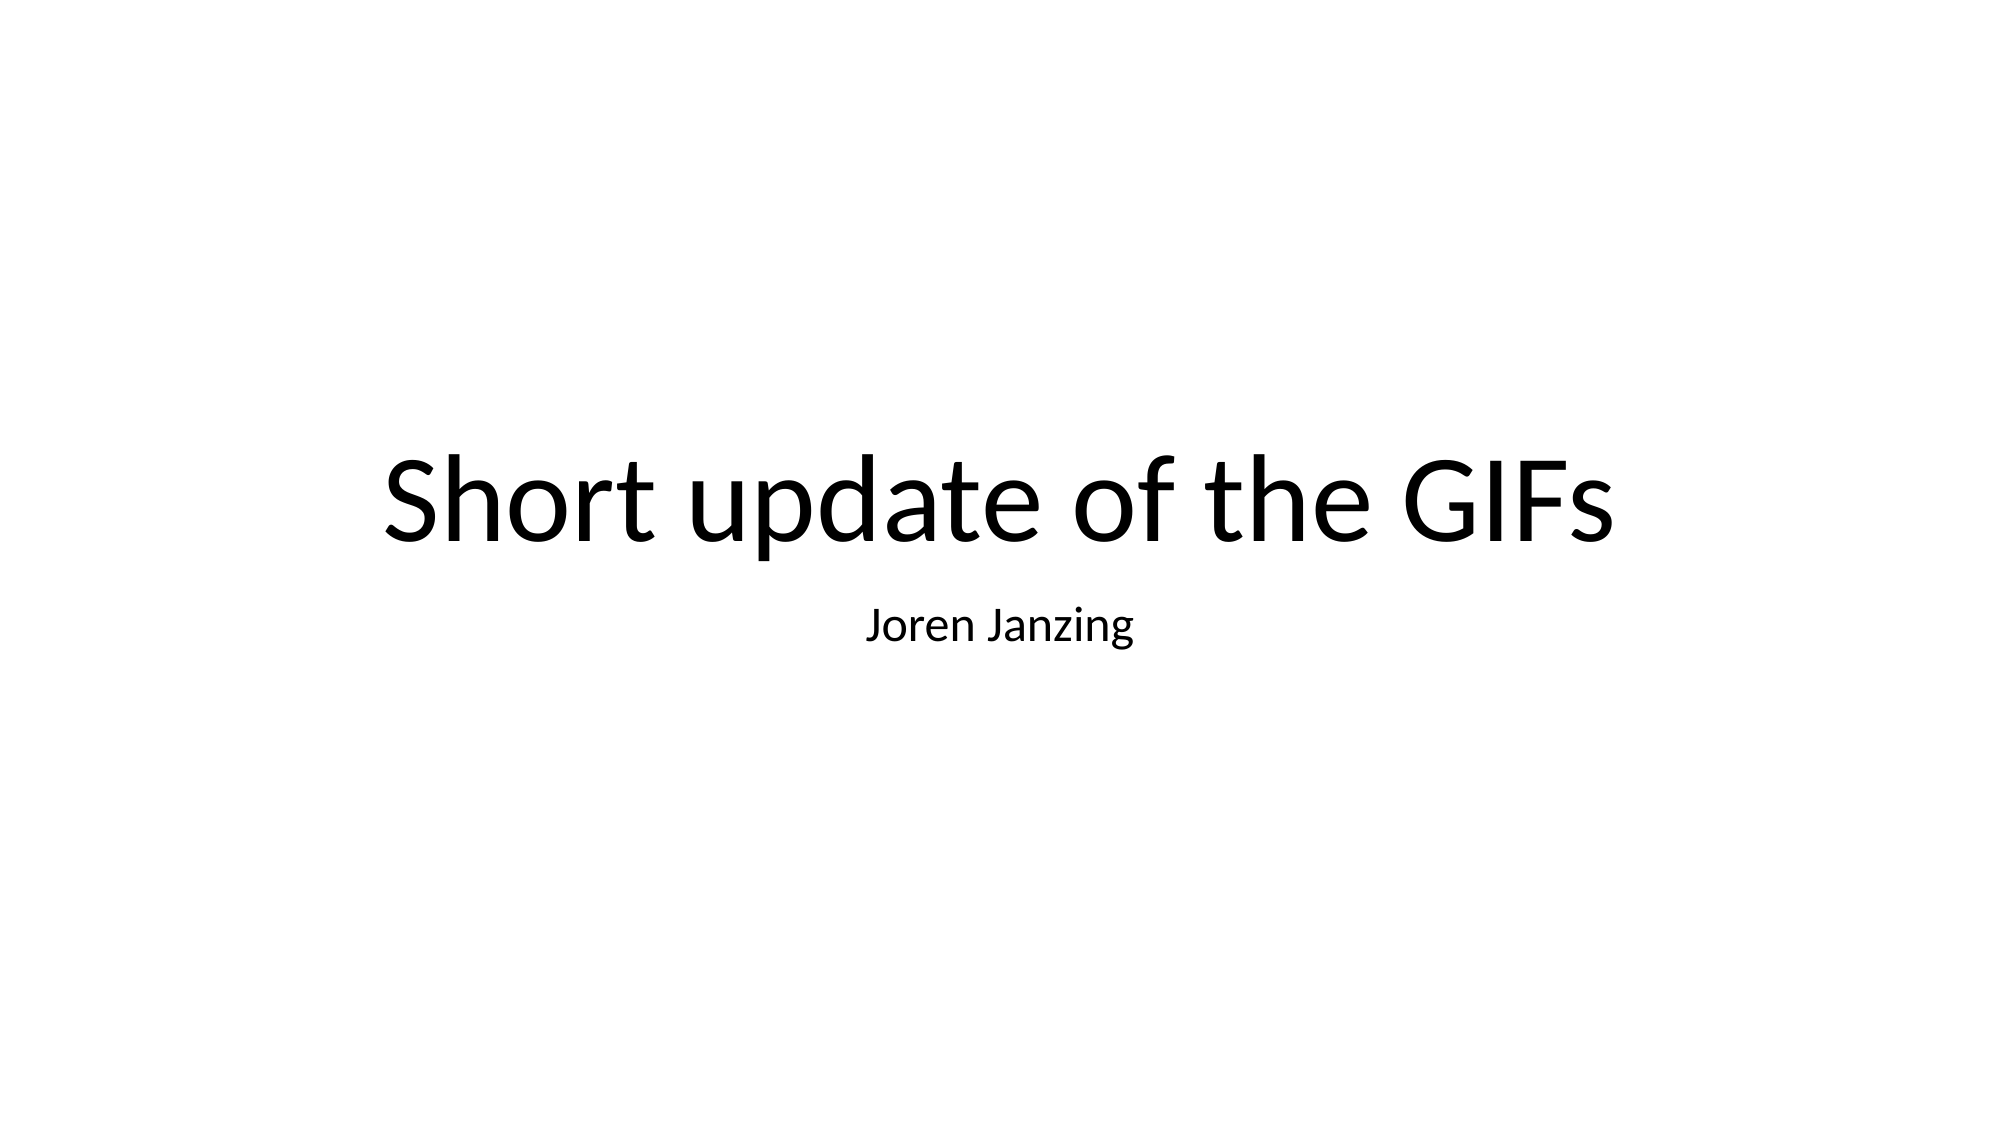

# Short update of the GIFs
Joren Janzing